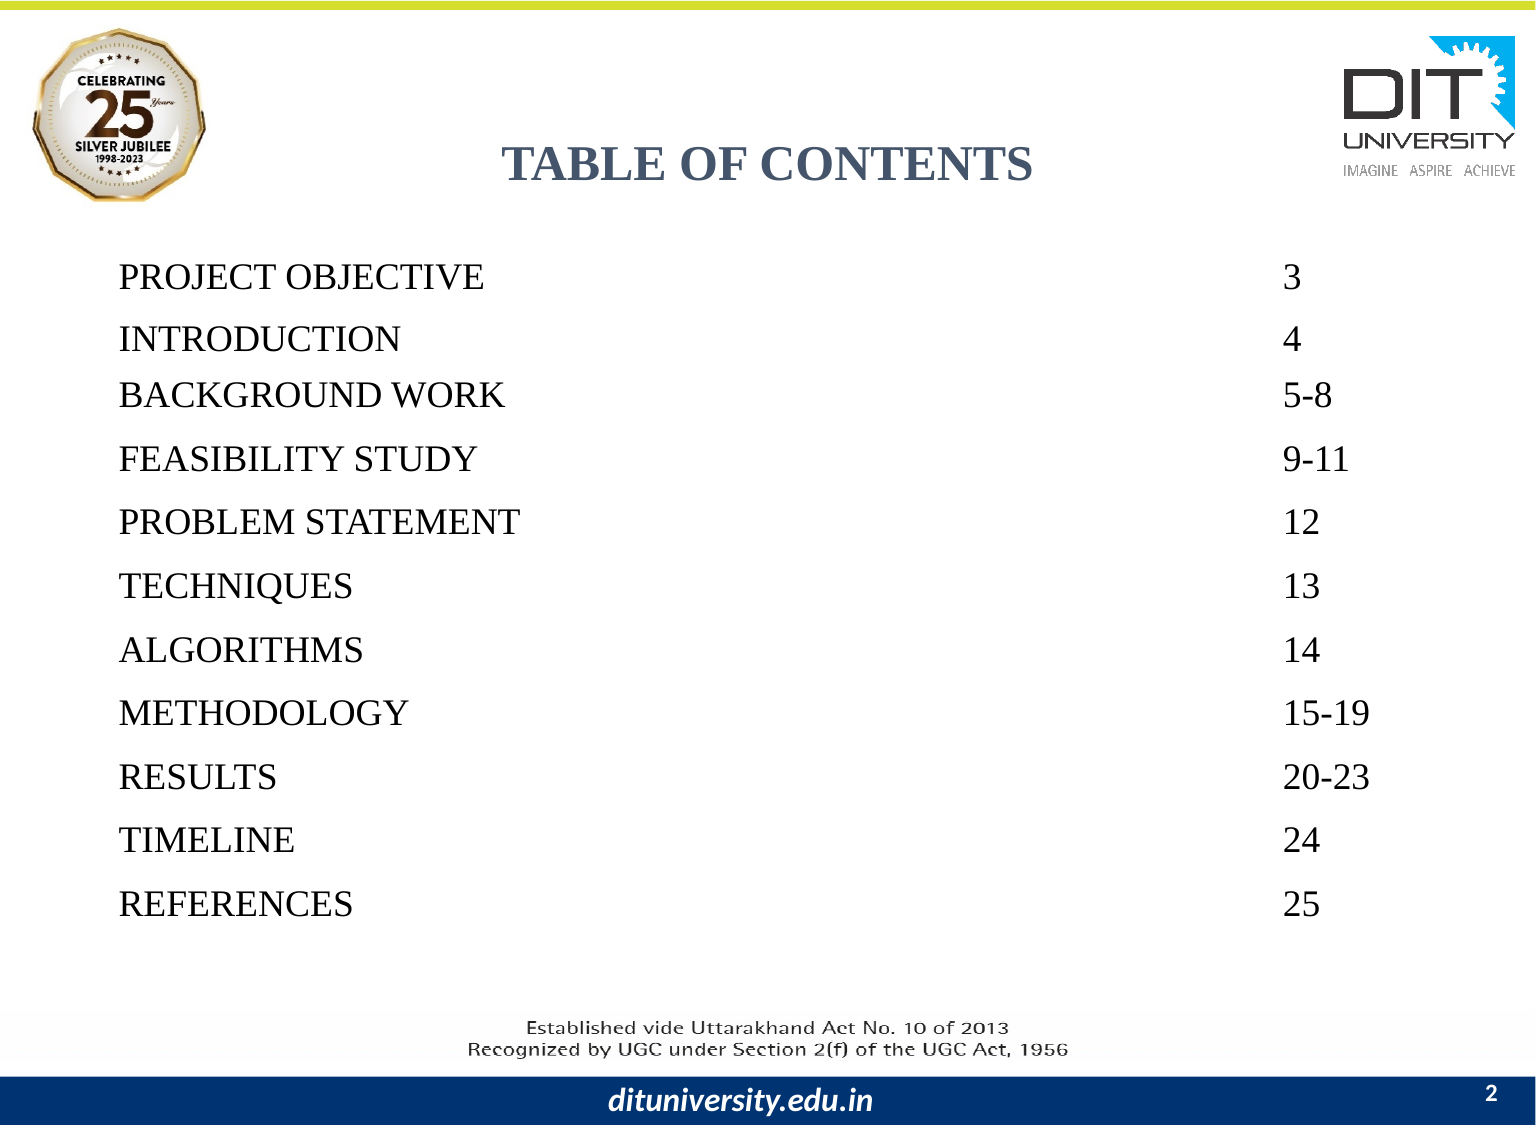

TABLE OF CONTENTS
| PROJECT OBJECTIVE INTRODUCTION | 3 4 |
| --- | --- |
| BACKGROUND WORK | 5-8 |
| FEASIBILITY STUDY | 9-11 |
| PROBLEM STATEMENT | 12 |
| TECHNIQUES | 13 |
| ALGORITHMS | 14 |
| METHODOLOGY | 15-19 |
| RESULTS | 20-23 |
| TIMELINE | 24 |
| REFERENCES | 25 |
2